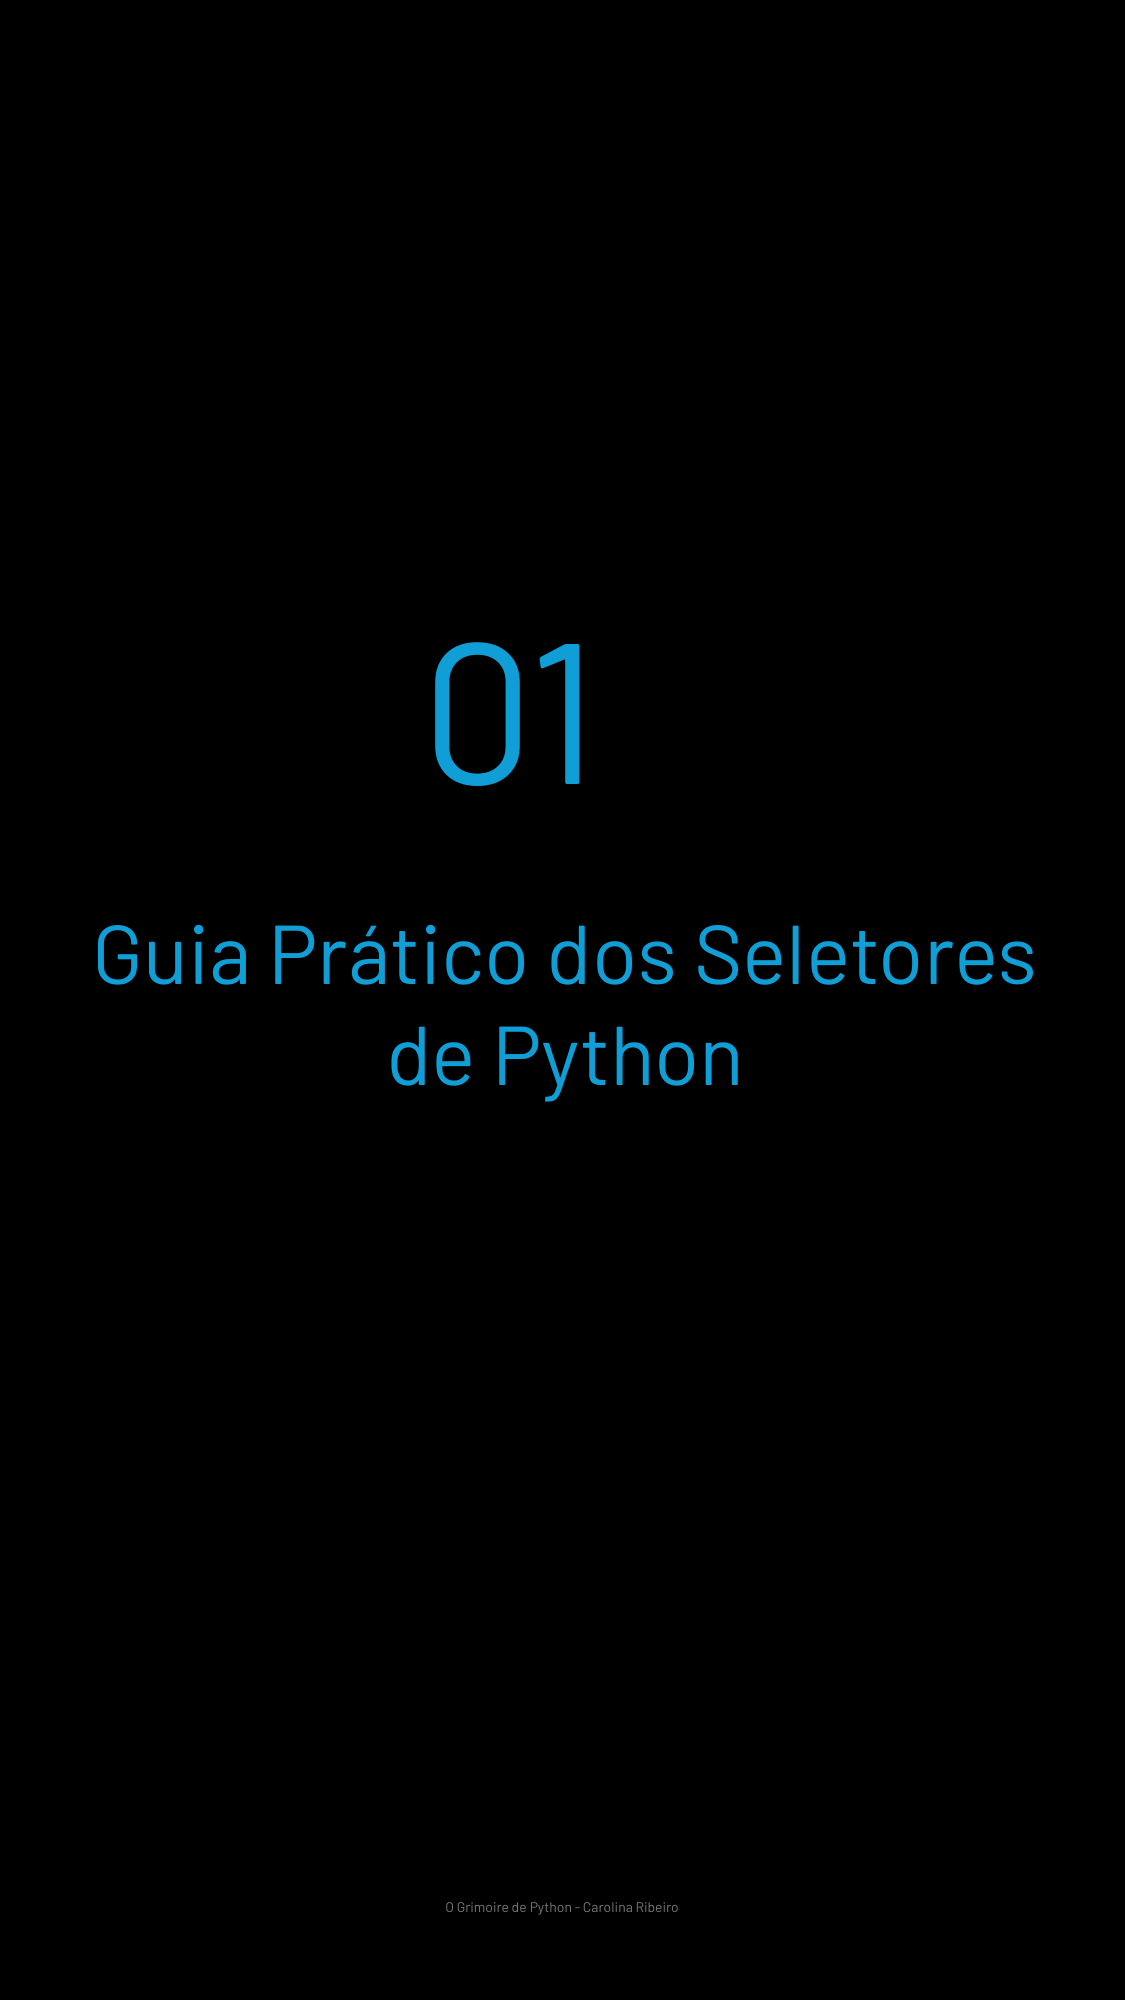

01
Guia Prático dos Seletores de Python
O Grimoire de Python - Carolina Ribeiro